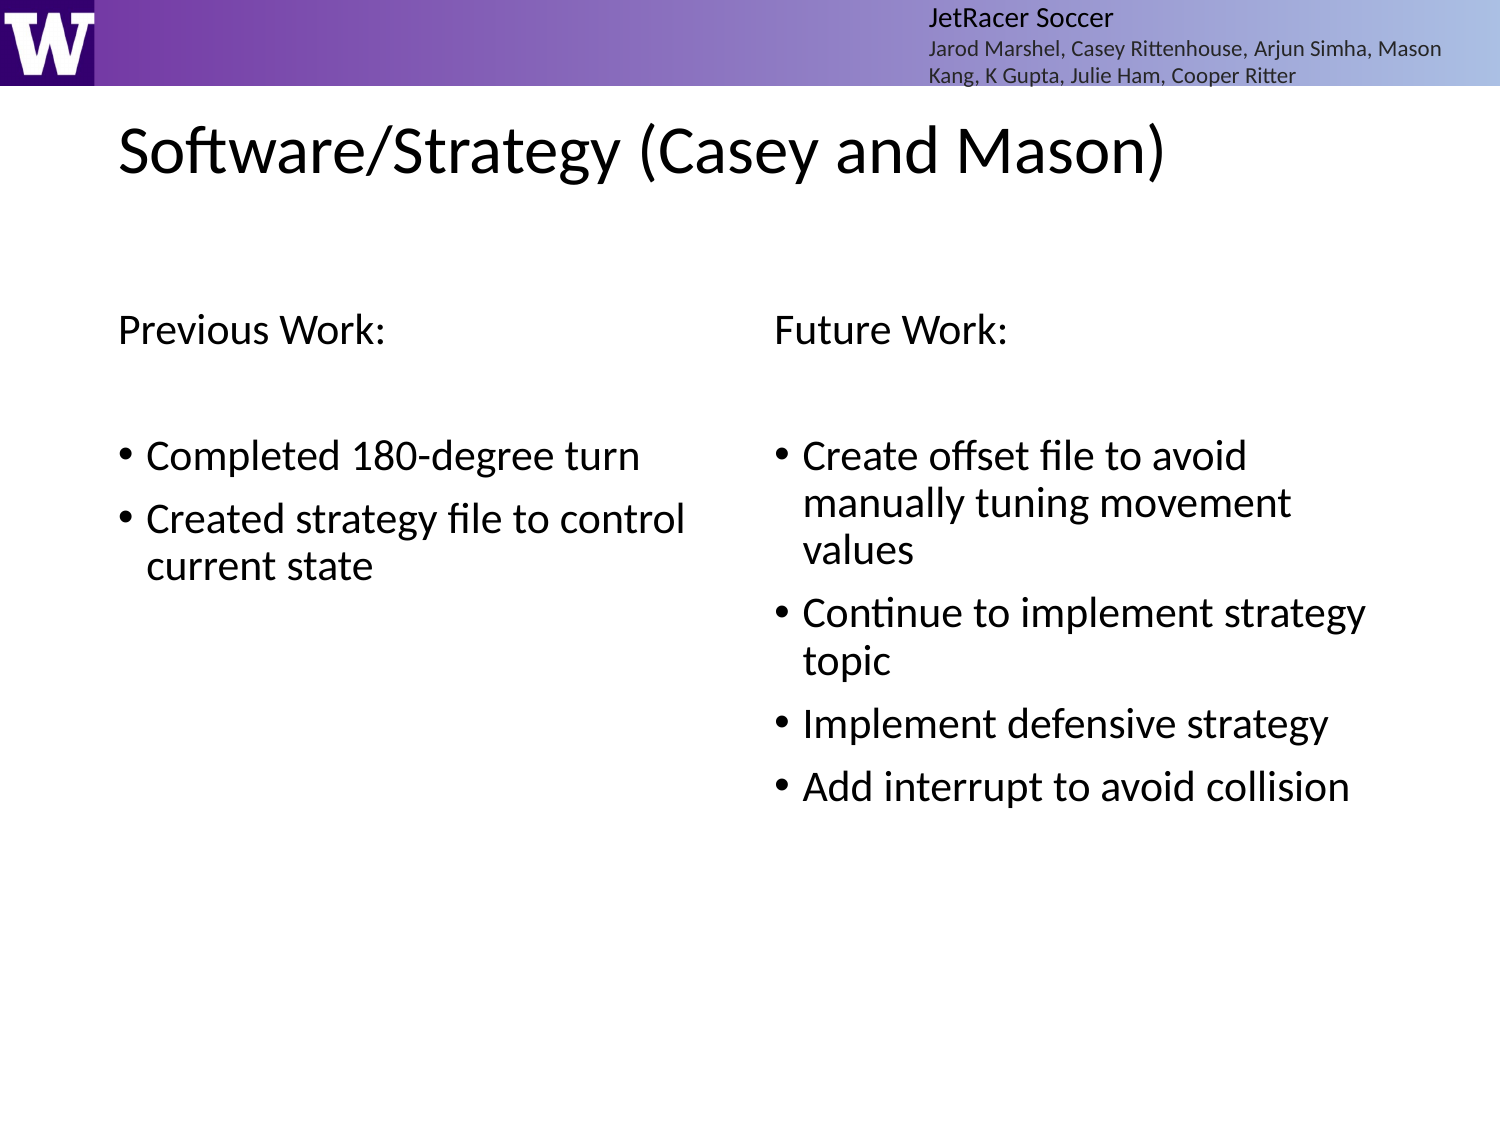

JetRacer Soccer
Jarod Marshel, Casey Rittenhouse, Arjun Simha, Mason Kang, K Gupta, Julie Ham, Cooper Ritter

# Software/Strategy (Casey and Mason)
Previous Work:

Completed 180-degree turn
Created strategy file to control current state

Future Work:

Create offset file to avoid manually tuning movement values
Continue to implement strategy topic
Implement defensive strategy
Add interrupt to avoid collision